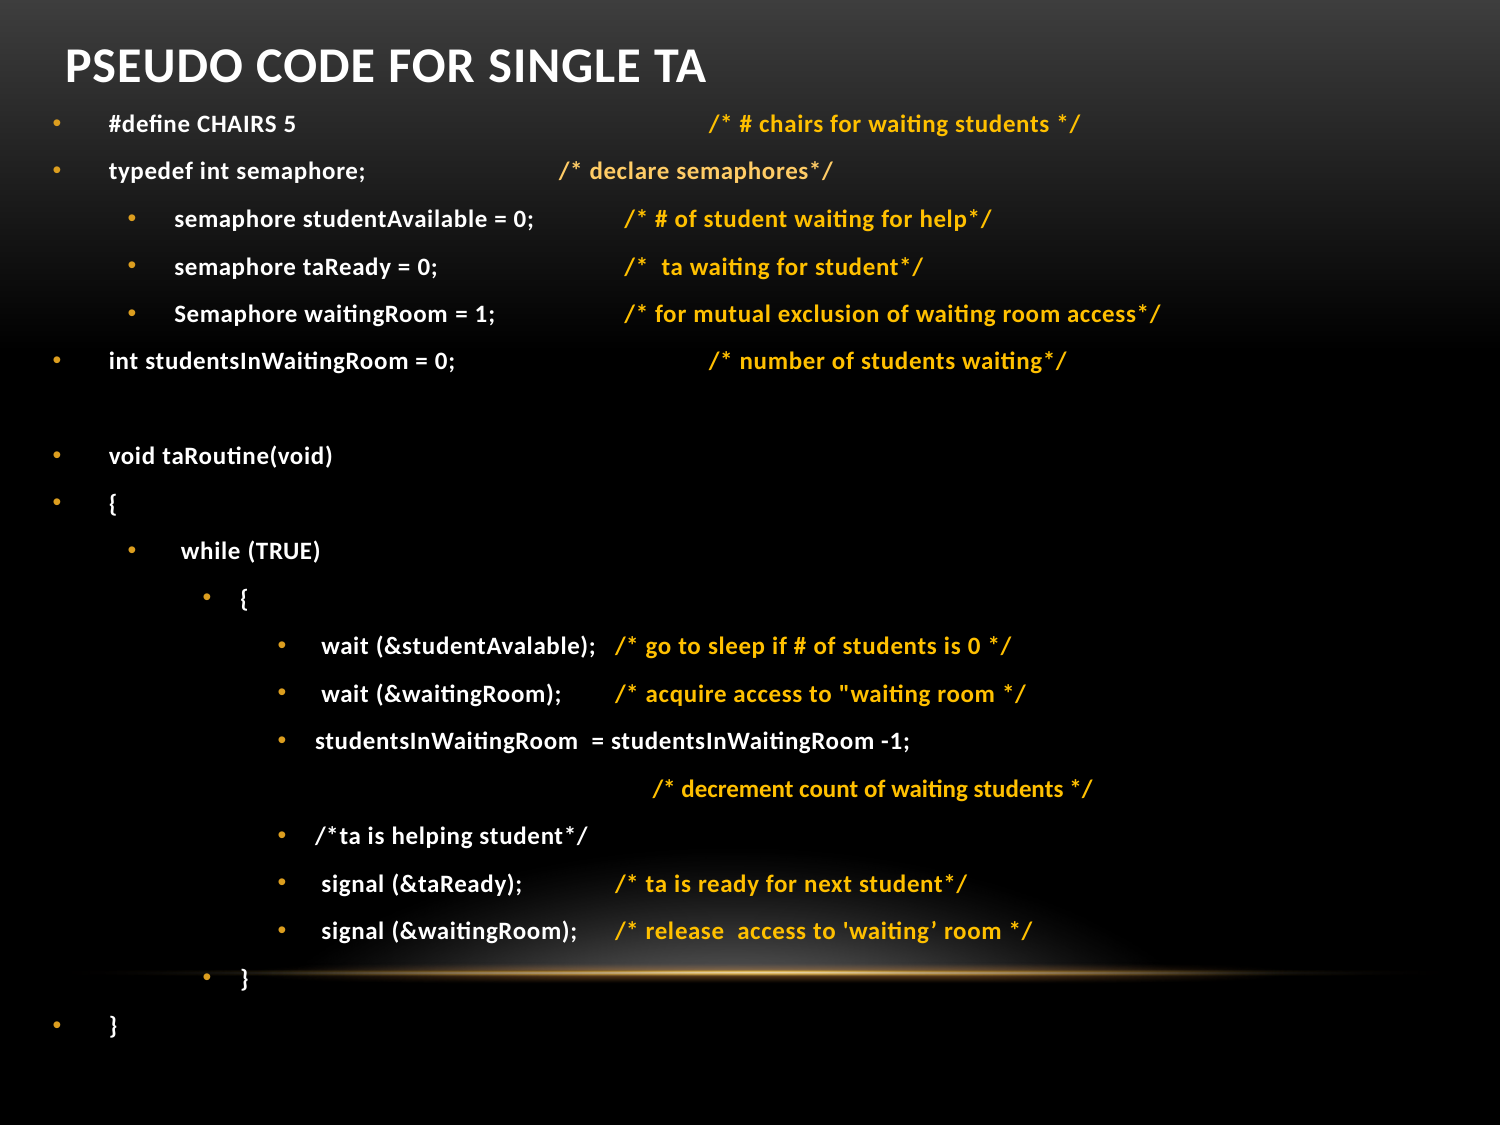

# Pseudo Code for Single TA
#define CHAIRS 5 			/* # chairs for waiting students */
typedef int semaphore; 		/* declare semaphores*/
semaphore studentAvailable = 0; 	/* # of student waiting for help*/
semaphore taReady = 0; 		/*  ta waiting for student*/
Semaphore waitingRoom = 1; 	/* for mutual exclusion of waiting room access*/
int studentsInWaitingRoom = 0; 		/* number of students waiting*/

void taRoutine(void)
{
 while (TRUE)
{
 wait (&studentAvalable); 	/* go to sleep if # of students is 0 */
 wait (&waitingRoom); 	/* acquire access to "waiting room */
studentsInWaitingRoom  = studentsInWaitingRoom -1;
/* decrement count of waiting students */
/*ta is helping student*/
 signal (&taReady); 	/* ta is ready for next student*/
 signal (&waitingRoom); 	/* release  access to 'waiting’ room */
}
}